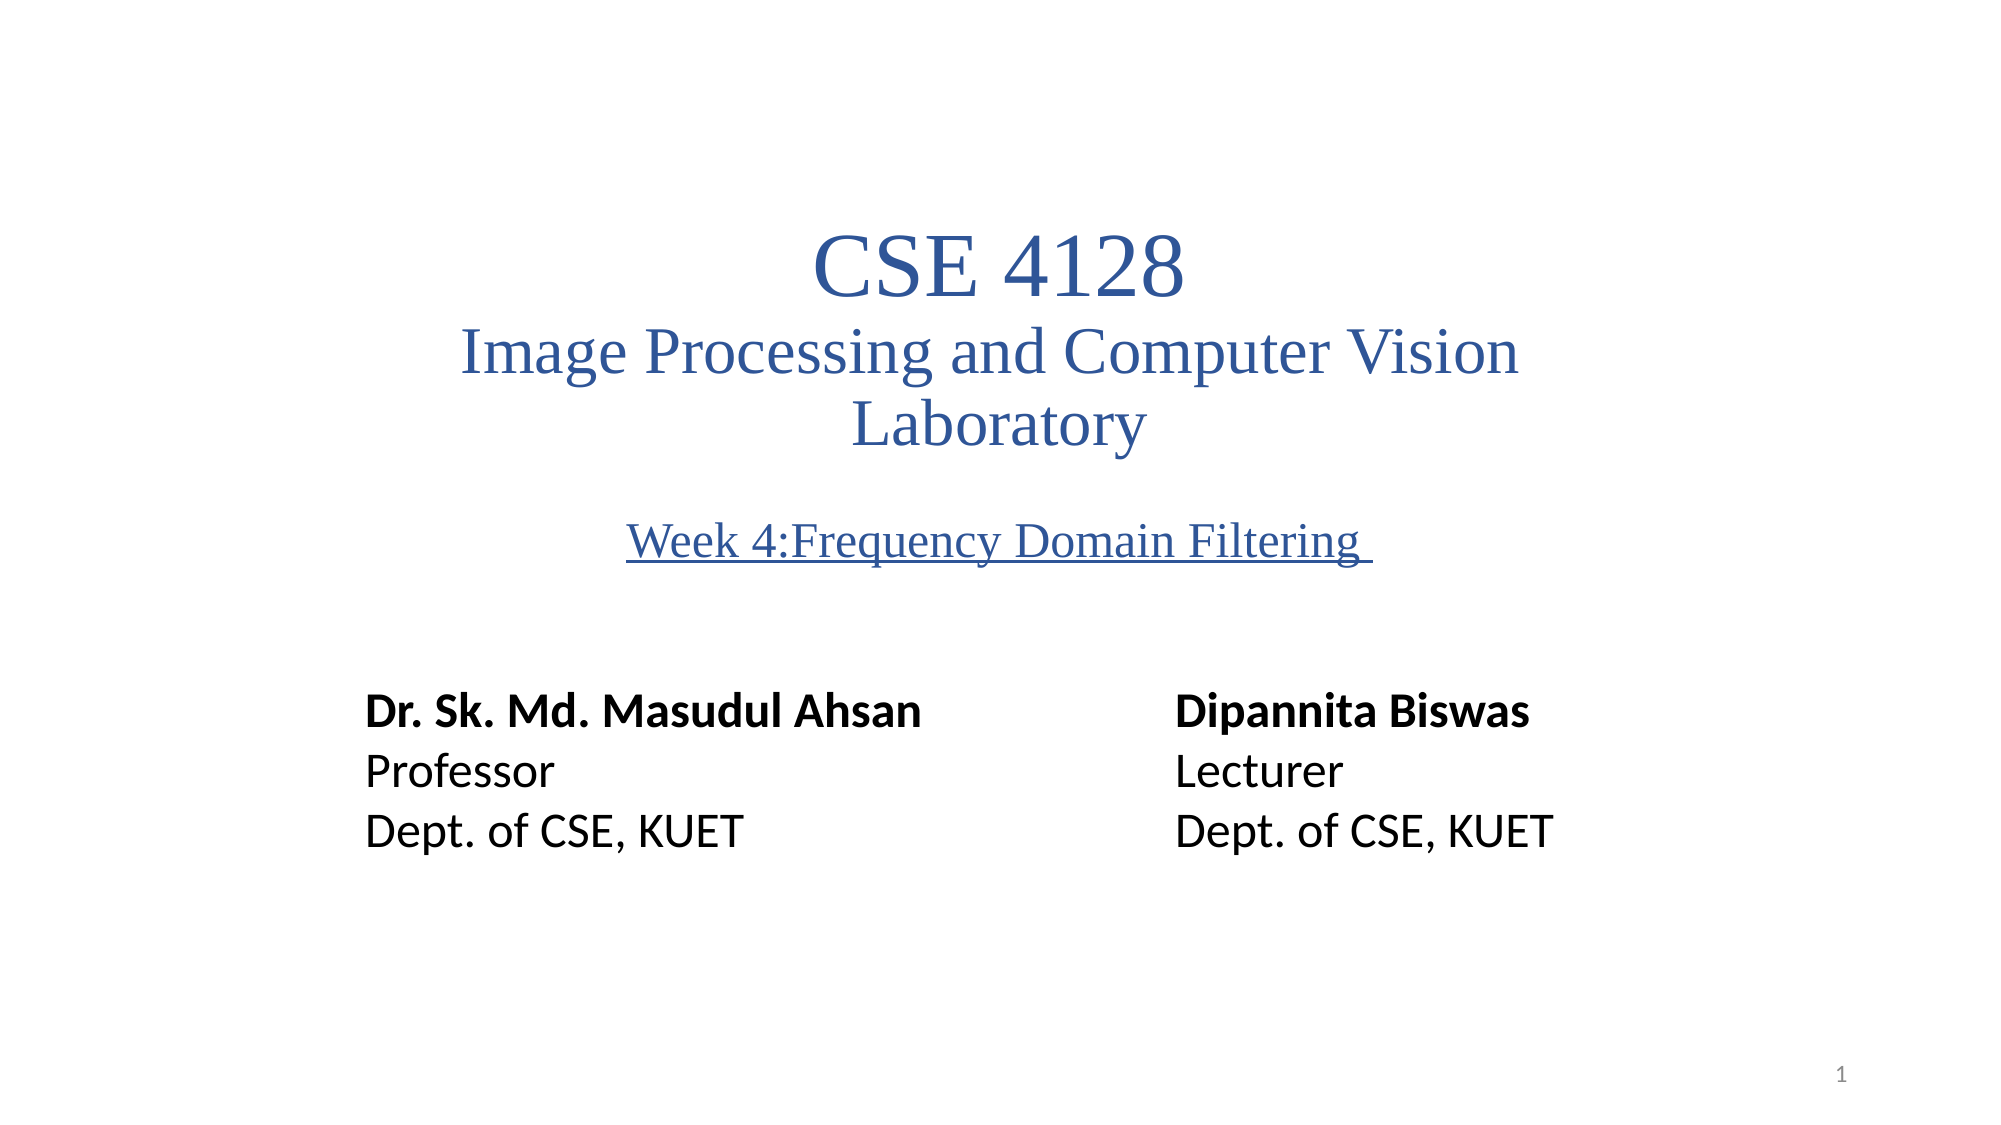

CSE 4128
Image Processing and Computer Vision
Laboratory
Week 4:Frequency Domain Filtering
Dr. Sk. Md. Masudul Ahsan
Professor
Dept. of CSE, KUET
Dipannita Biswas
Lecturer
Dept. of CSE, KUET
1